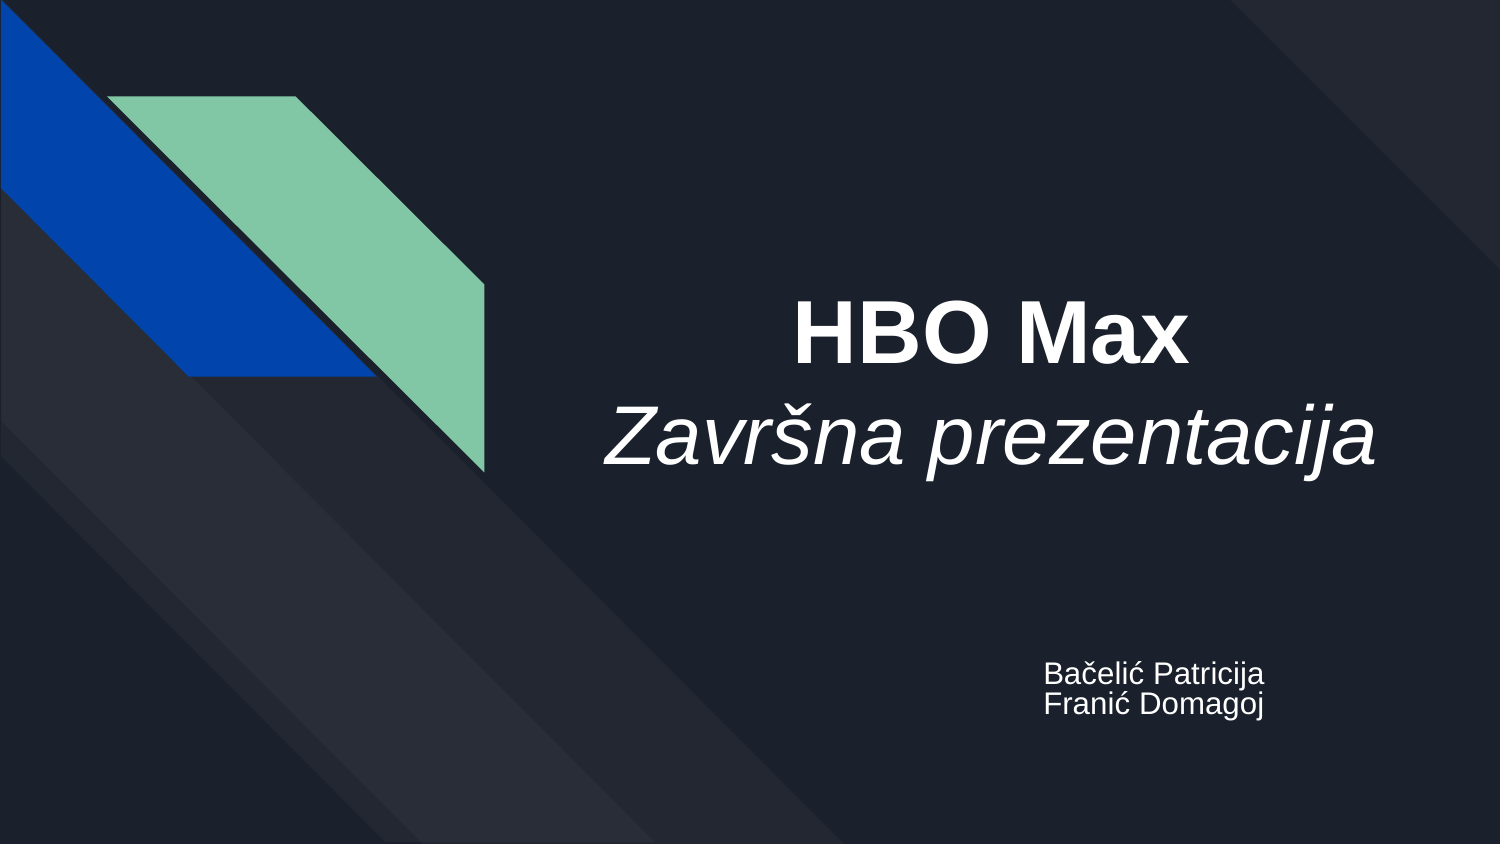

# HBO Max
Završna prezentacija
Bačelić Patricija
Franić Domagoj